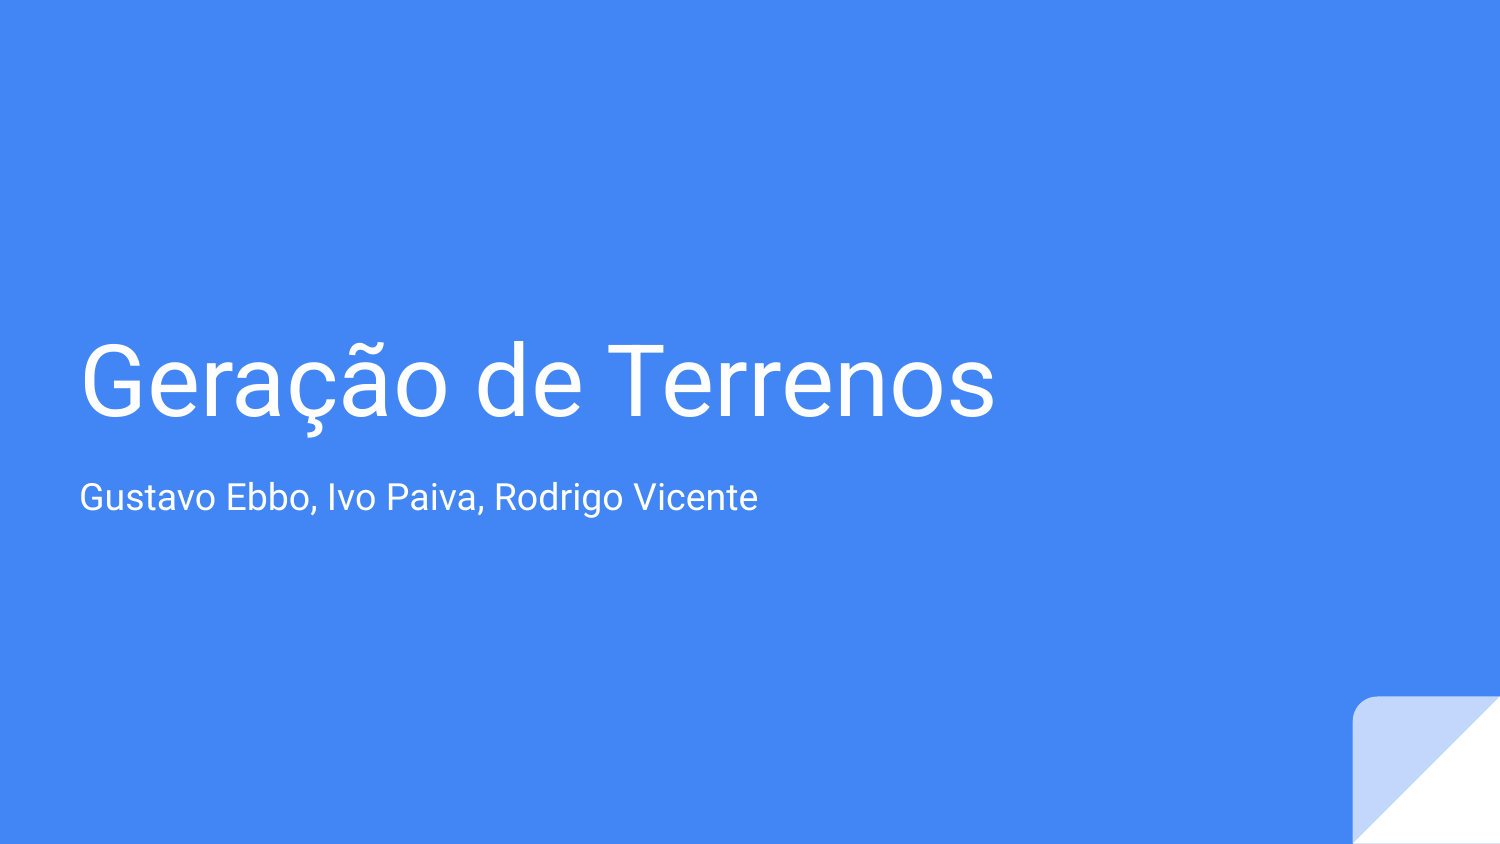

# Geração de Terrenos
Gustavo Ebbo, Ivo Paiva, Rodrigo Vicente